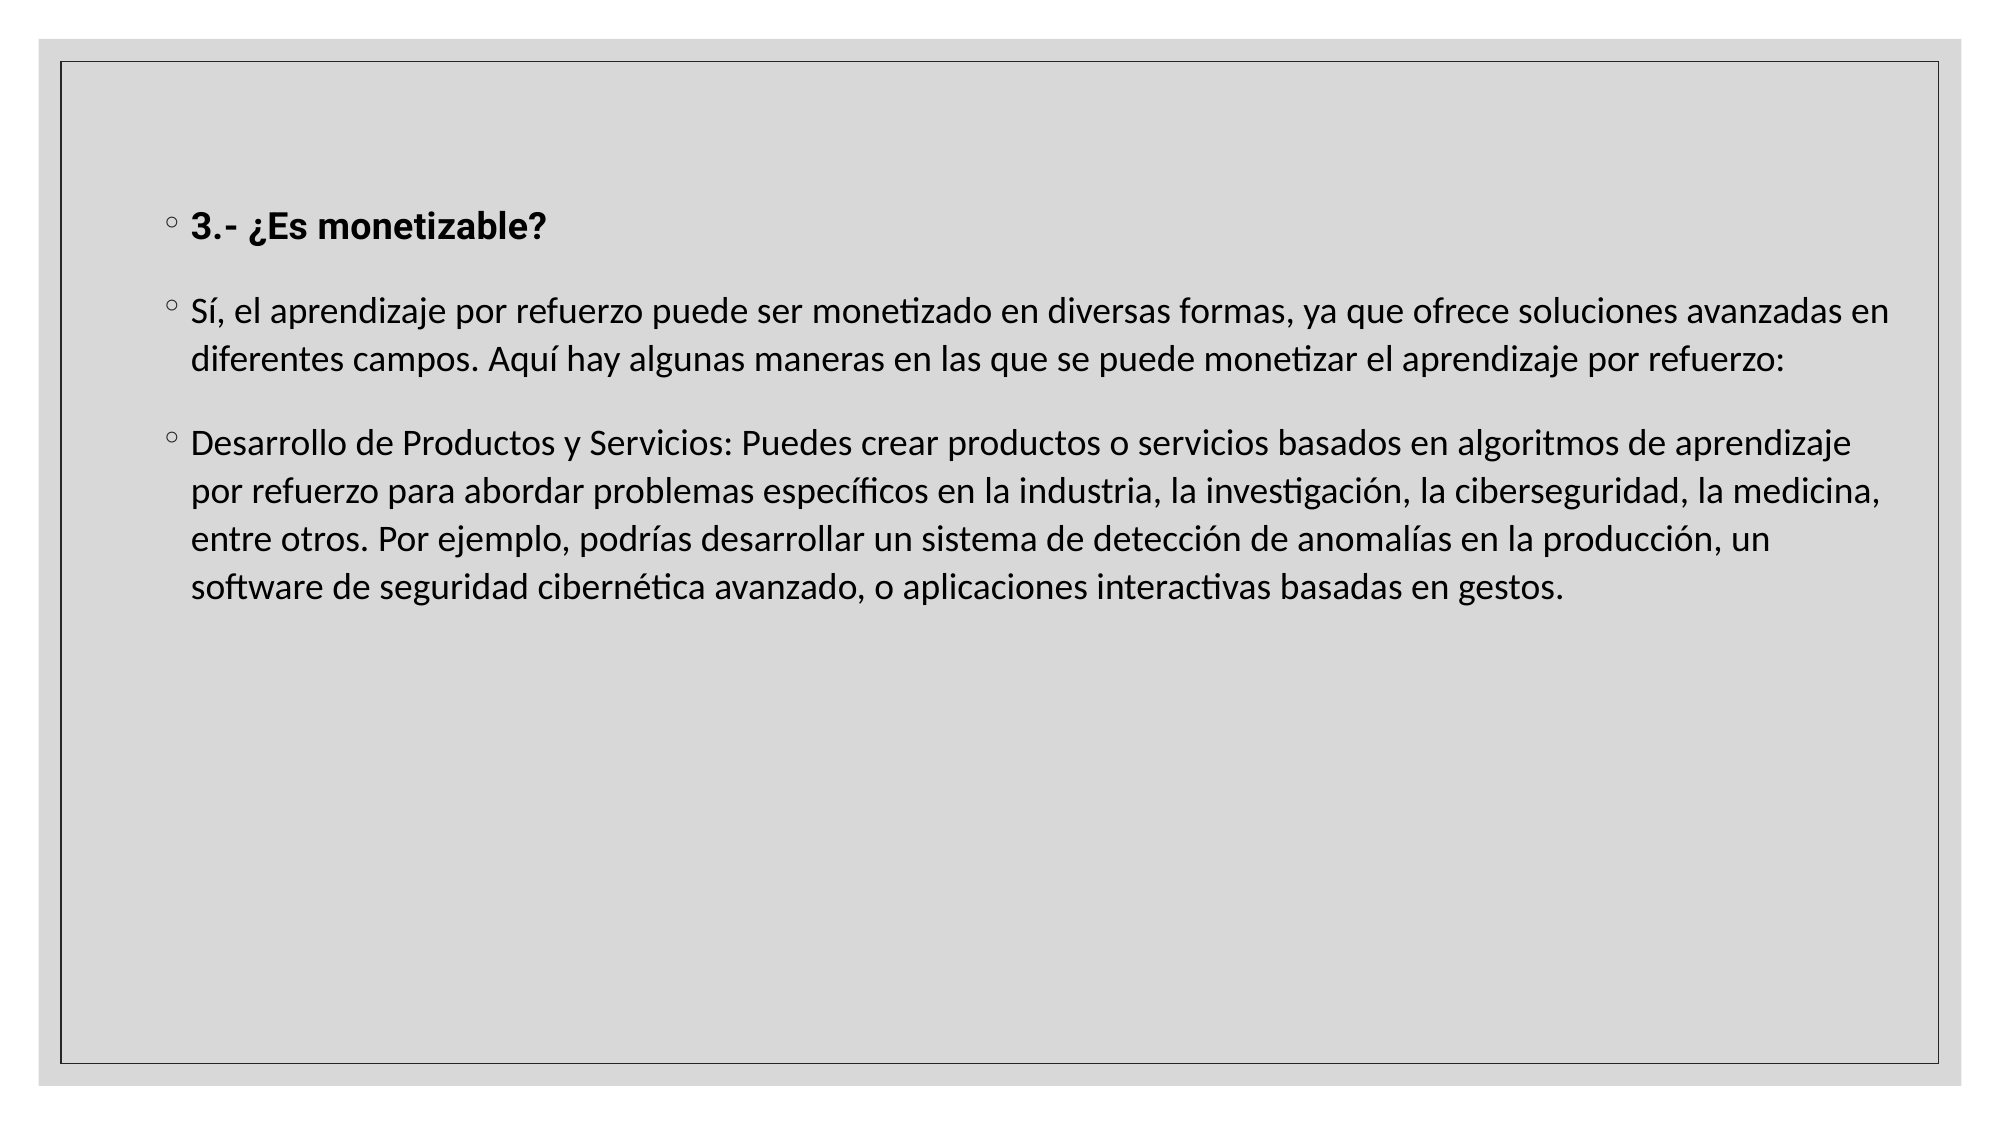

3.- ¿Es monetizable?
Sí, el aprendizaje por refuerzo puede ser monetizado en diversas formas, ya que ofrece soluciones avanzadas en diferentes campos. Aquí hay algunas maneras en las que se puede monetizar el aprendizaje por refuerzo:
Desarrollo de Productos y Servicios: Puedes crear productos o servicios basados en algoritmos de aprendizaje por refuerzo para abordar problemas específicos en la industria, la investigación, la ciberseguridad, la medicina, entre otros. Por ejemplo, podrías desarrollar un sistema de detección de anomalías en la producción, un software de seguridad cibernética avanzado, o aplicaciones interactivas basadas en gestos.